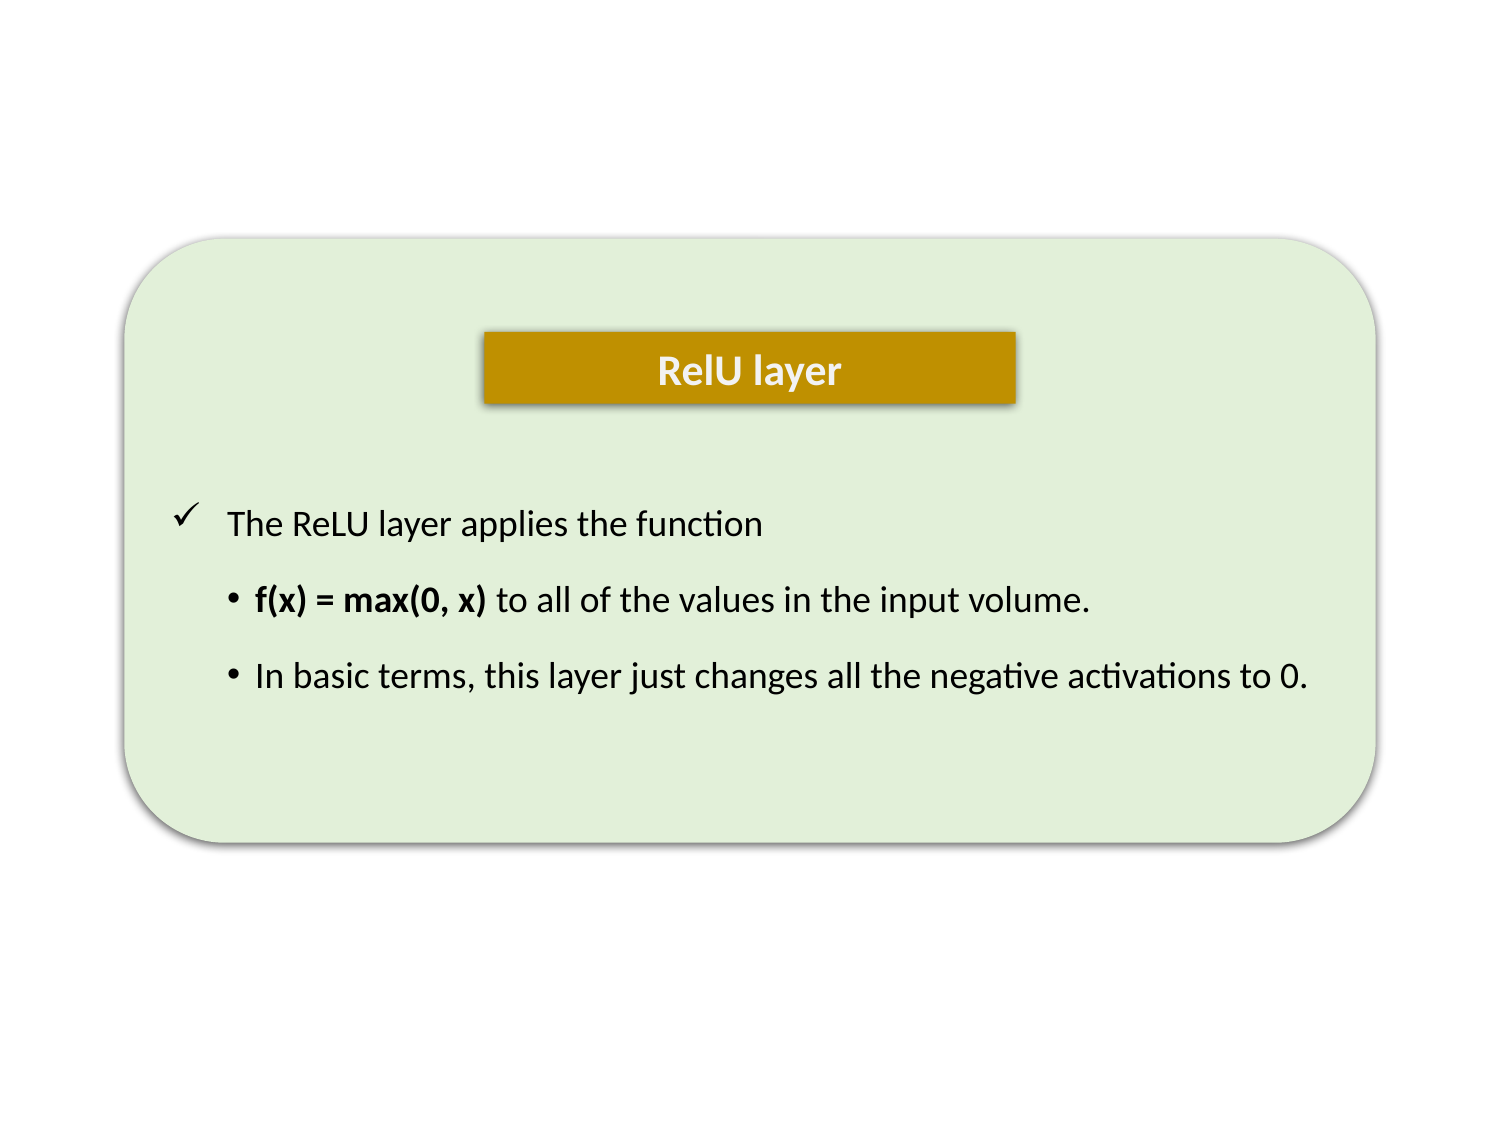

RelU layer
The ReLU layer applies the function
f(x) = max(0, x) to all of the values in the input volume.
In basic terms, this layer just changes all the negative activations to 0.